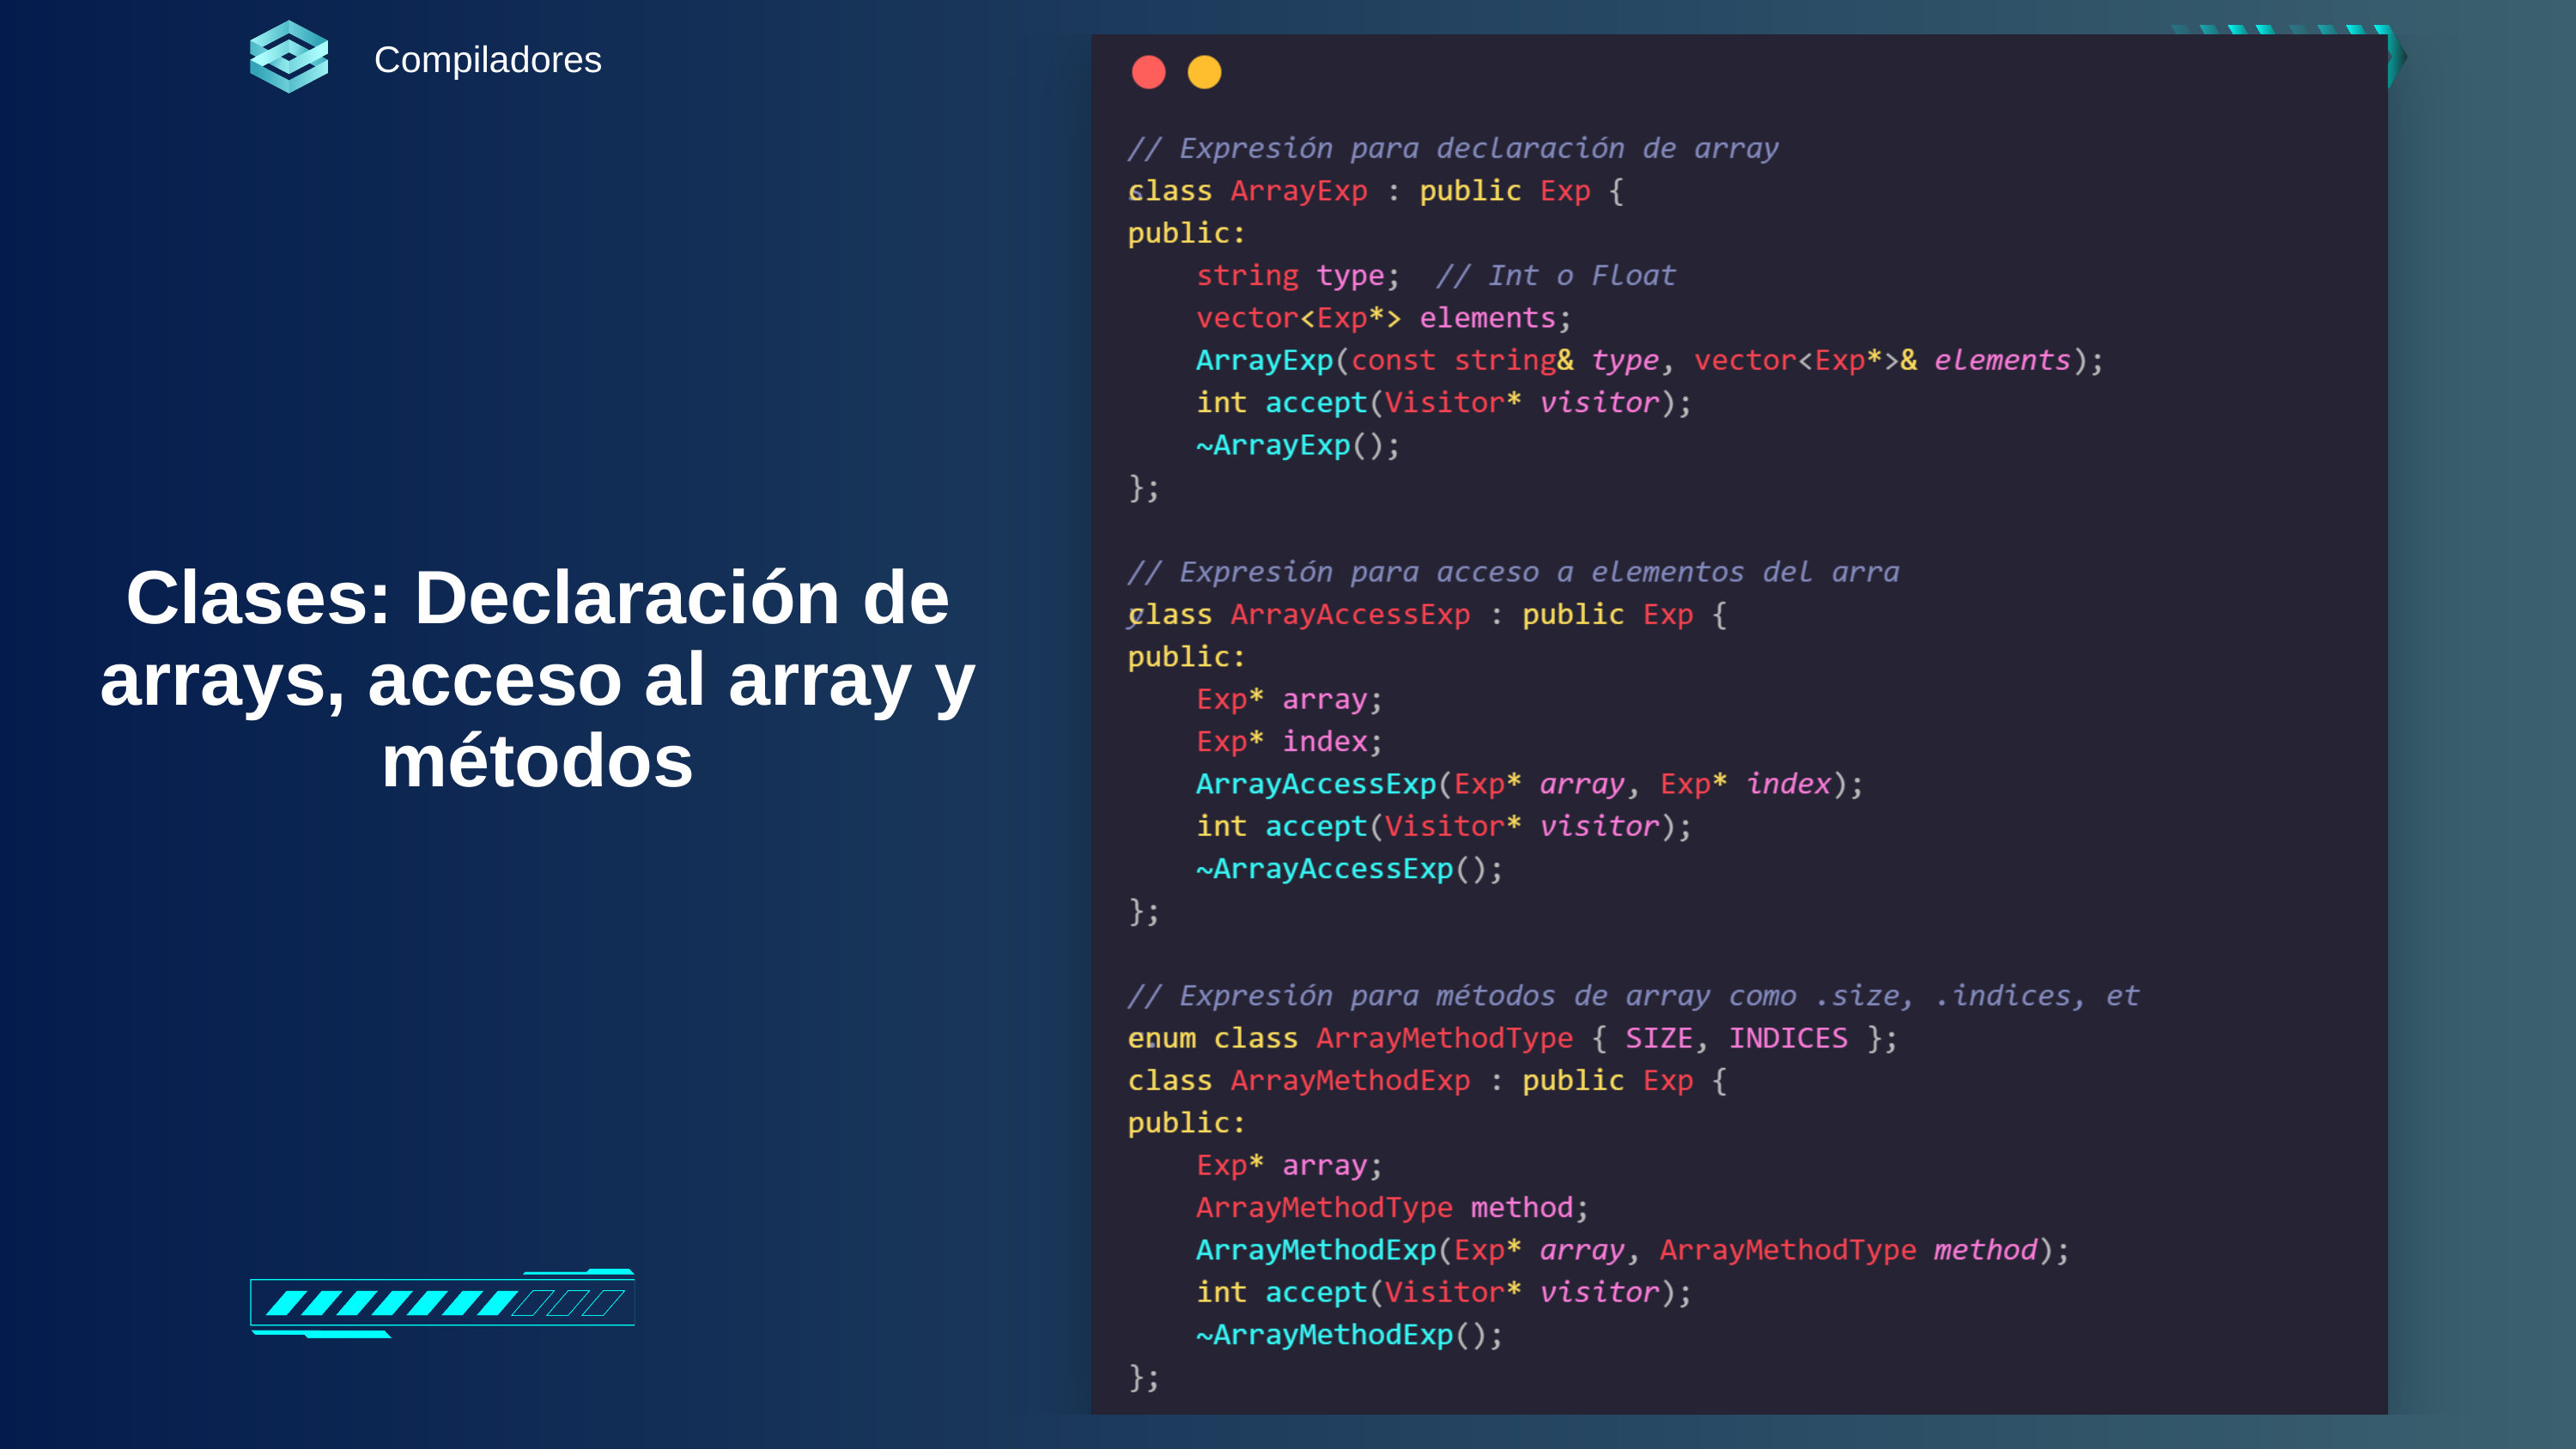

Compiladores
Clases: Declaración de arrays, acceso al array y métodos